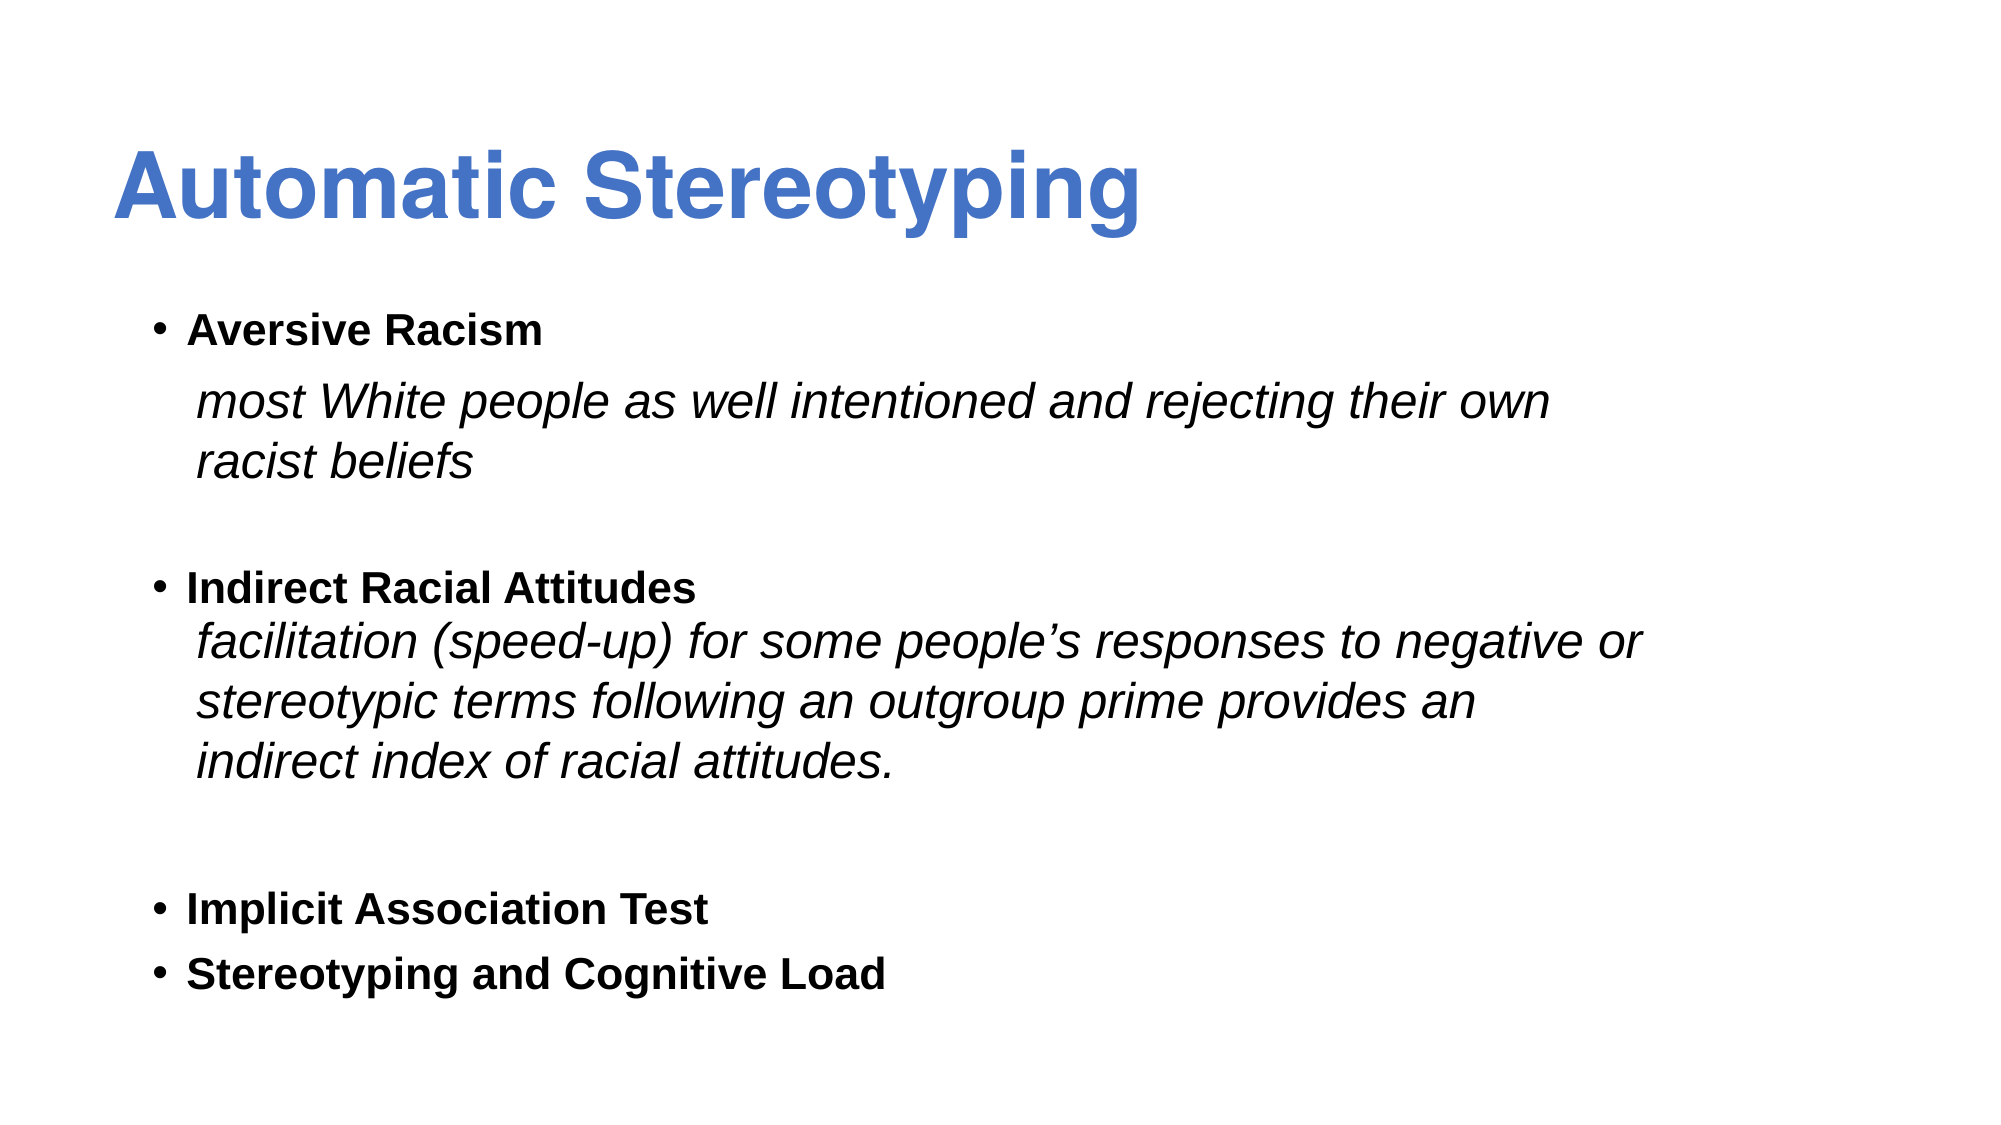

# Automatic Stereotyping
Aversive Racism

Indirect Racial Attitudes

Implicit Association Test
Stereotyping and Cognitive Load

most White people as well intentioned and rejecting their own racist beliefs

facilitation (speed-up) for some people’s responses to negative or stereotypic terms following an outgroup prime provides an indirect index of racial attitudes.